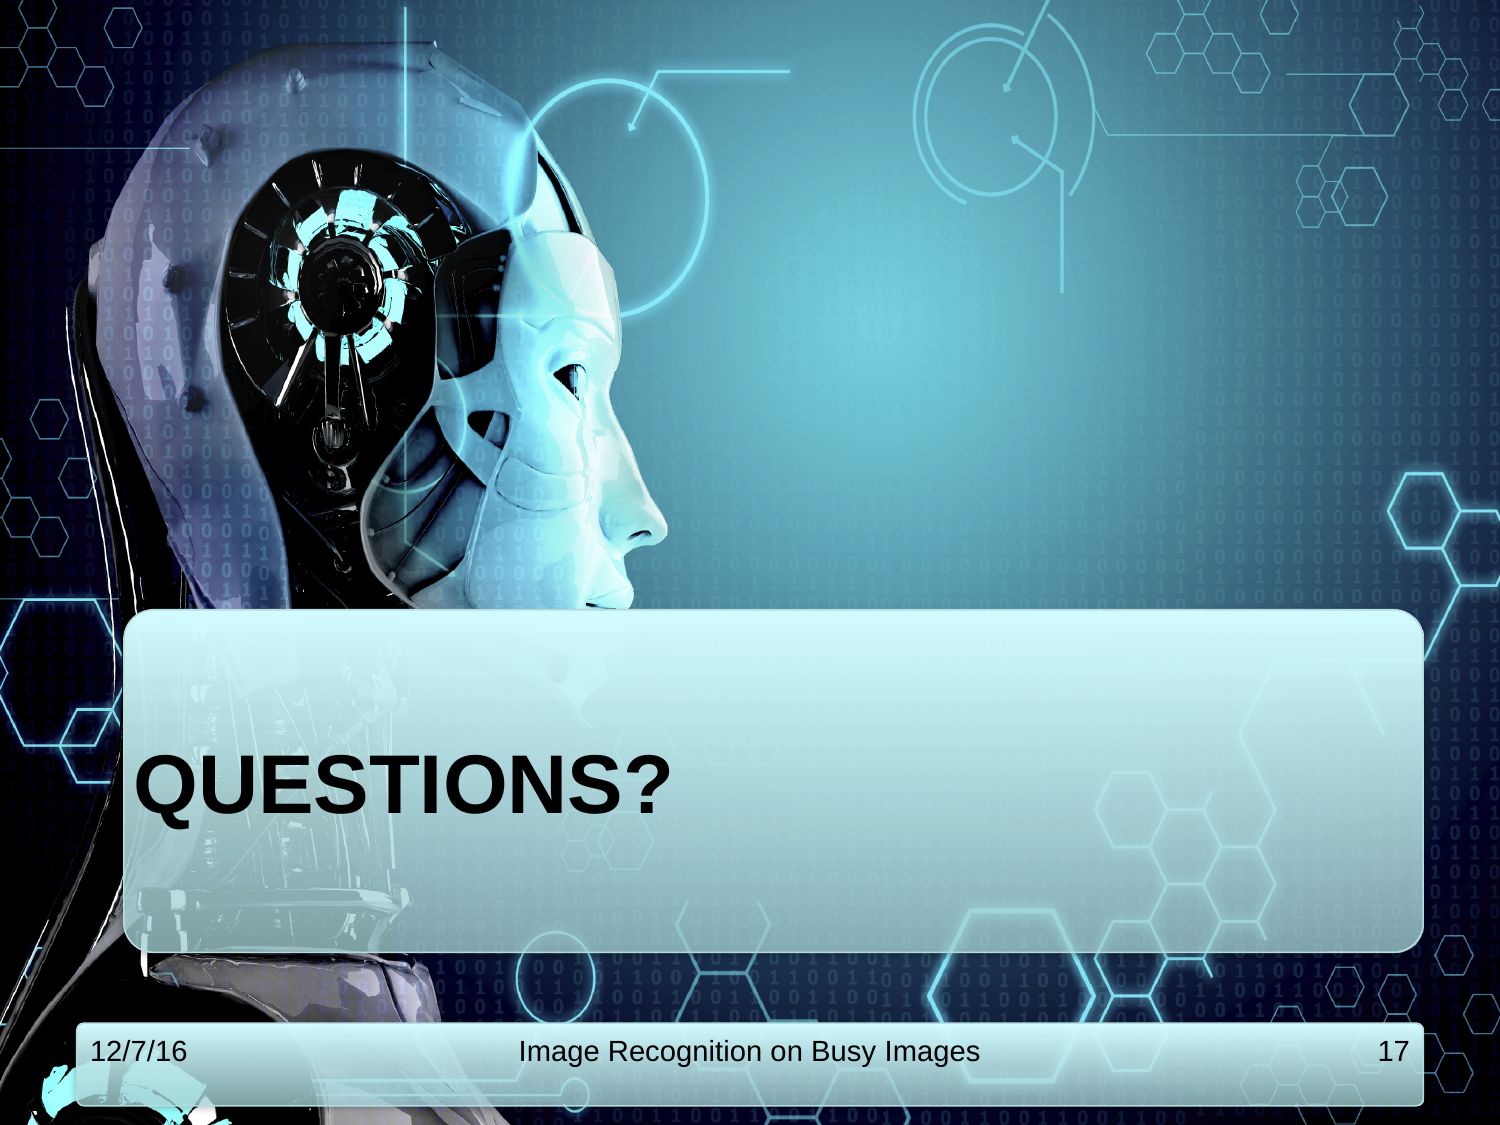

# Questions?
12/7/16
Image Recognition on Busy Images
17